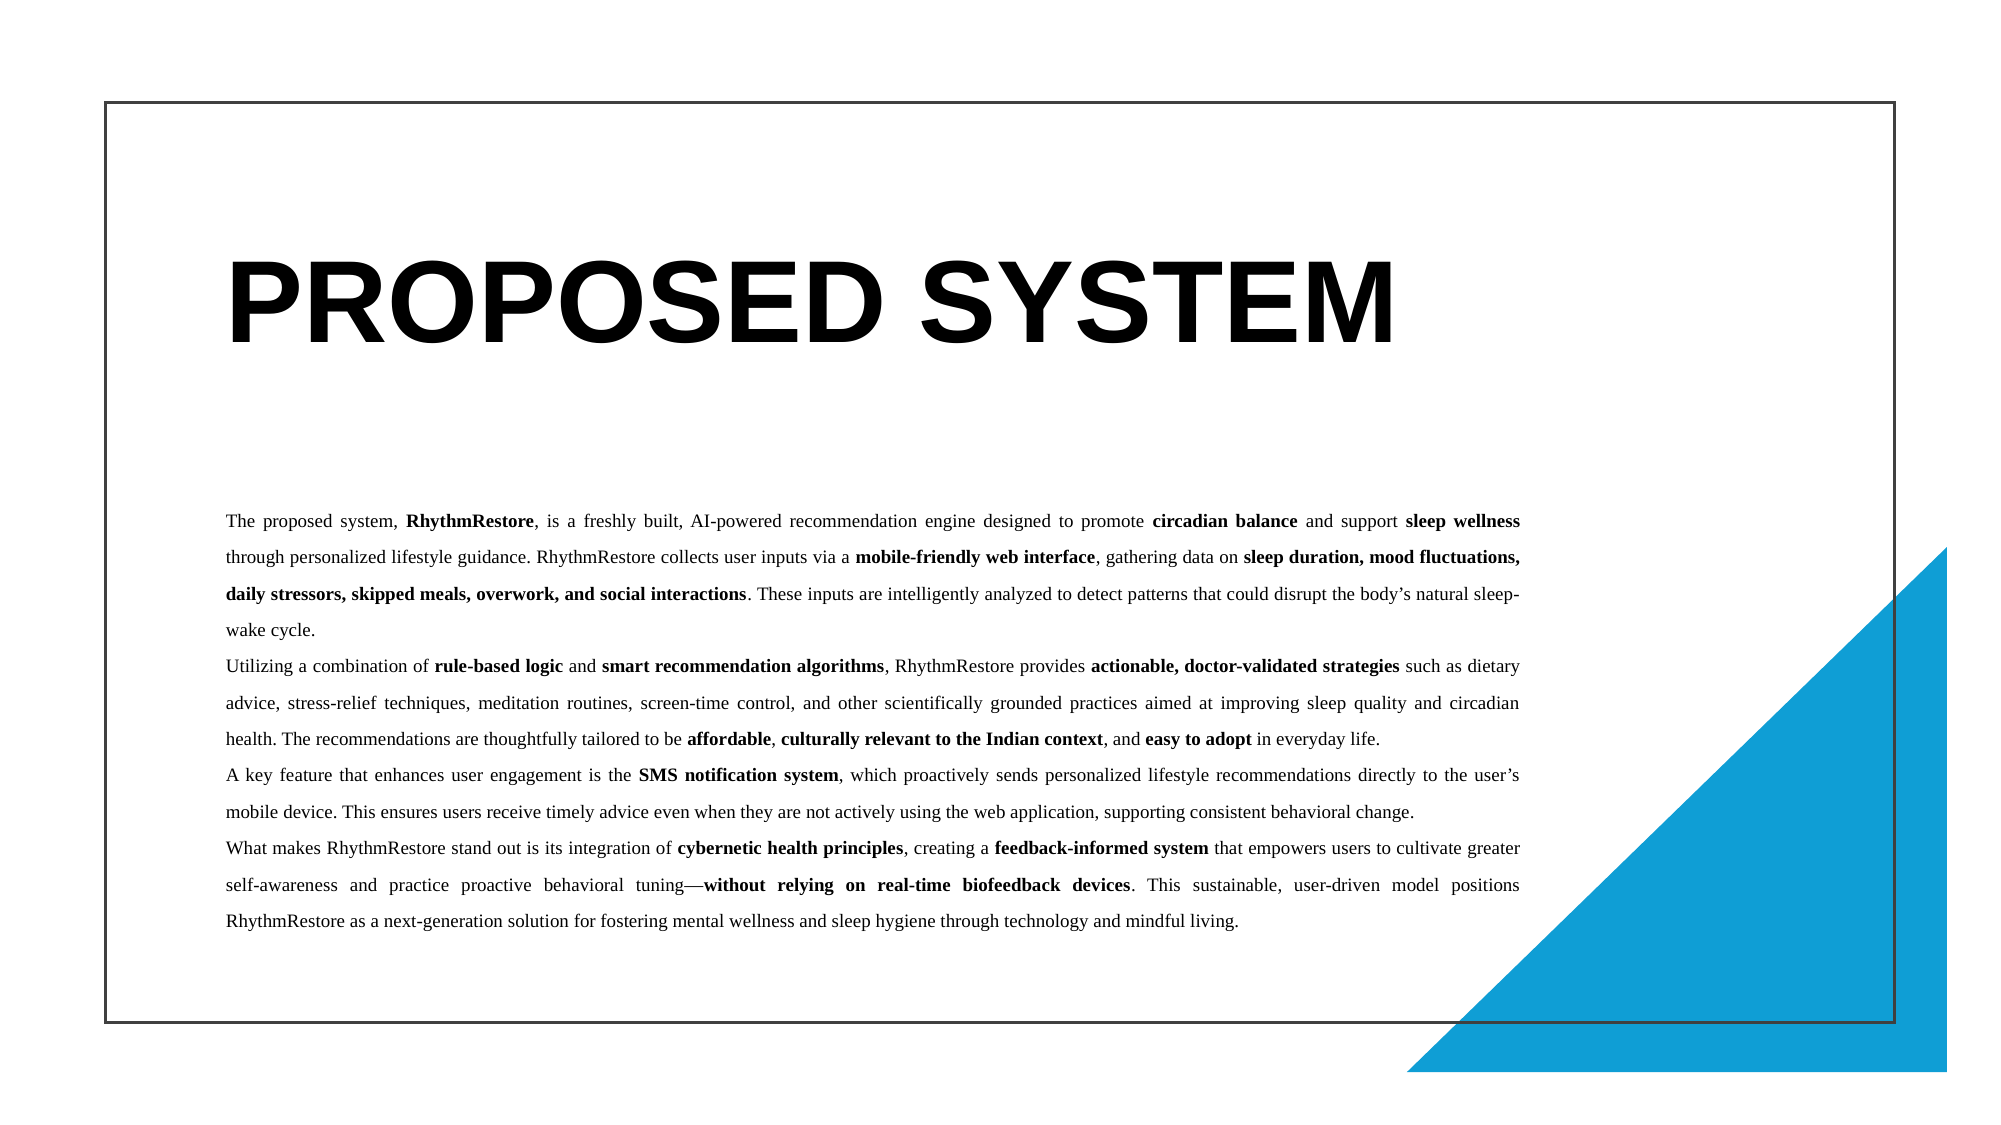

# PROPOSED SYSTEM
The proposed system, RhythmRestore, is a freshly built, AI-powered recommendation engine designed to promote circadian balance and support sleep wellness through personalized lifestyle guidance. RhythmRestore collects user inputs via a mobile-friendly web interface, gathering data on sleep duration, mood fluctuations, daily stressors, skipped meals, overwork, and social interactions. These inputs are intelligently analyzed to detect patterns that could disrupt the body’s natural sleep-wake cycle.
Utilizing a combination of rule-based logic and smart recommendation algorithms, RhythmRestore provides actionable, doctor-validated strategies such as dietary advice, stress-relief techniques, meditation routines, screen-time control, and other scientifically grounded practices aimed at improving sleep quality and circadian health. The recommendations are thoughtfully tailored to be affordable, culturally relevant to the Indian context, and easy to adopt in everyday life.
A key feature that enhances user engagement is the SMS notification system, which proactively sends personalized lifestyle recommendations directly to the user’s mobile device. This ensures users receive timely advice even when they are not actively using the web application, supporting consistent behavioral change.
What makes RhythmRestore stand out is its integration of cybernetic health principles, creating a feedback-informed system that empowers users to cultivate greater self-awareness and practice proactive behavioral tuning—without relying on real-time biofeedback devices. This sustainable, user-driven model positions RhythmRestore as a next-generation solution for fostering mental wellness and sleep hygiene through technology and mindful living.